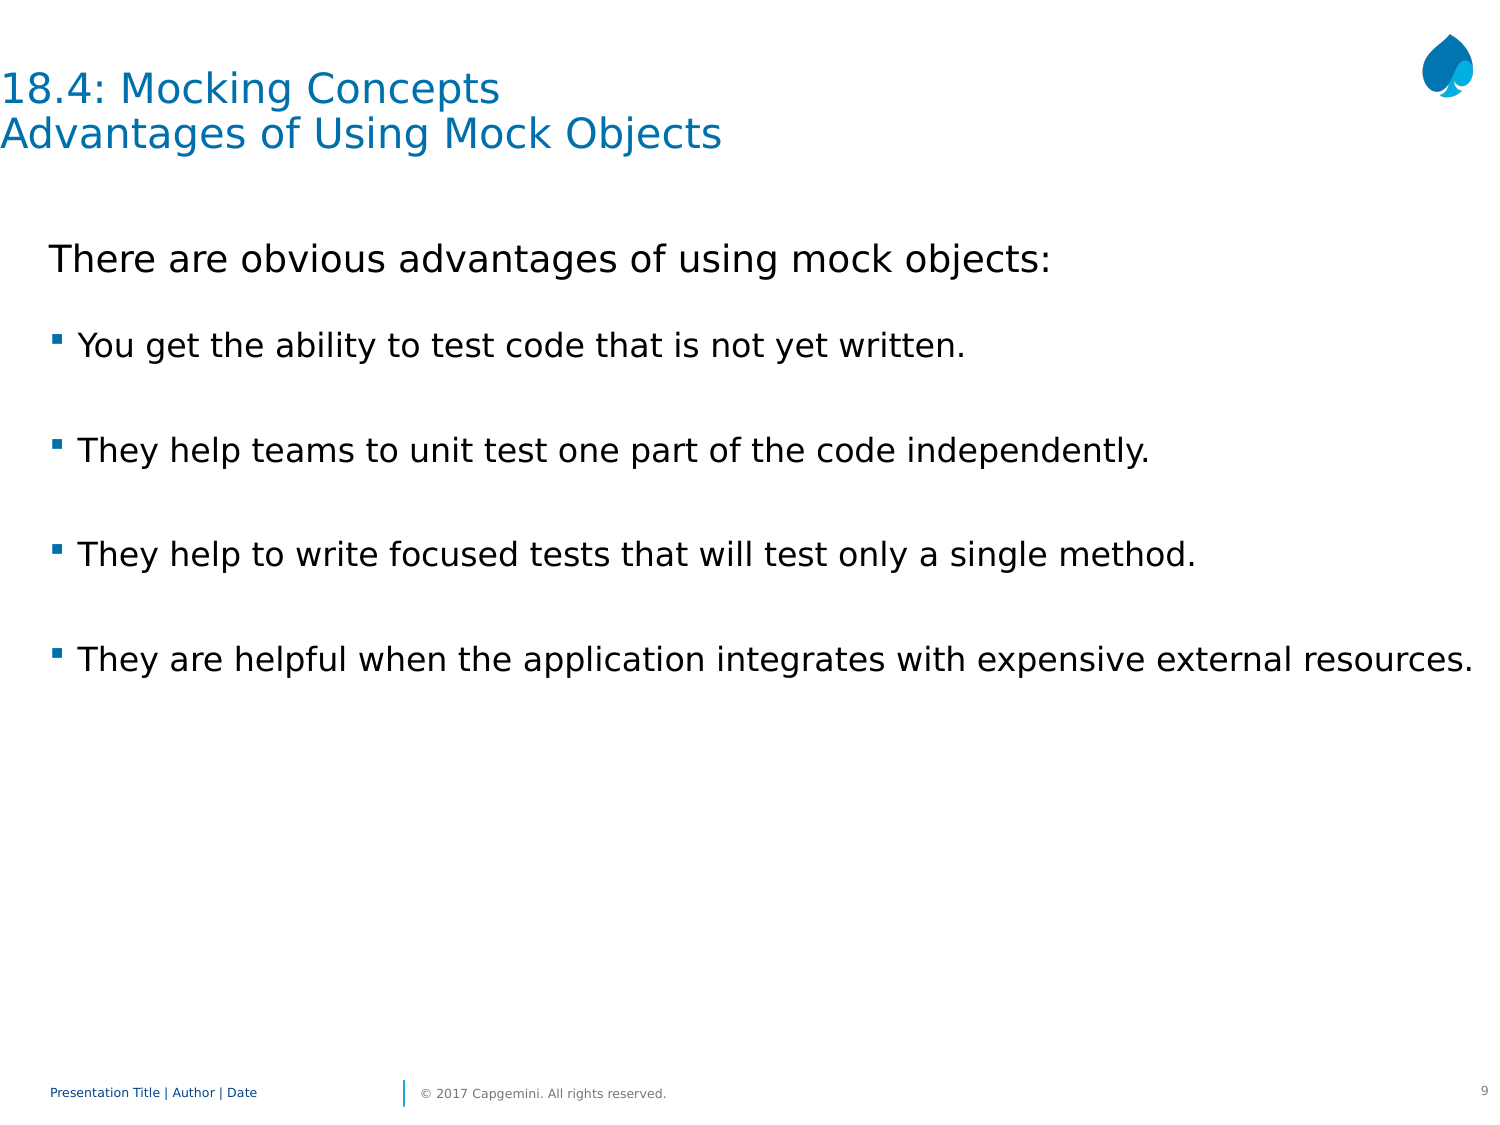

18.4: Mocking Concepts
Advantages of Using Mock Objects
There are obvious advantages of using mock objects:

You get the ability to test code that is not yet written.

They help teams to unit test one part of the code independently.

They help to write focused tests that will test only a single method.

They are helpful when the application integrates with expensive external resources.